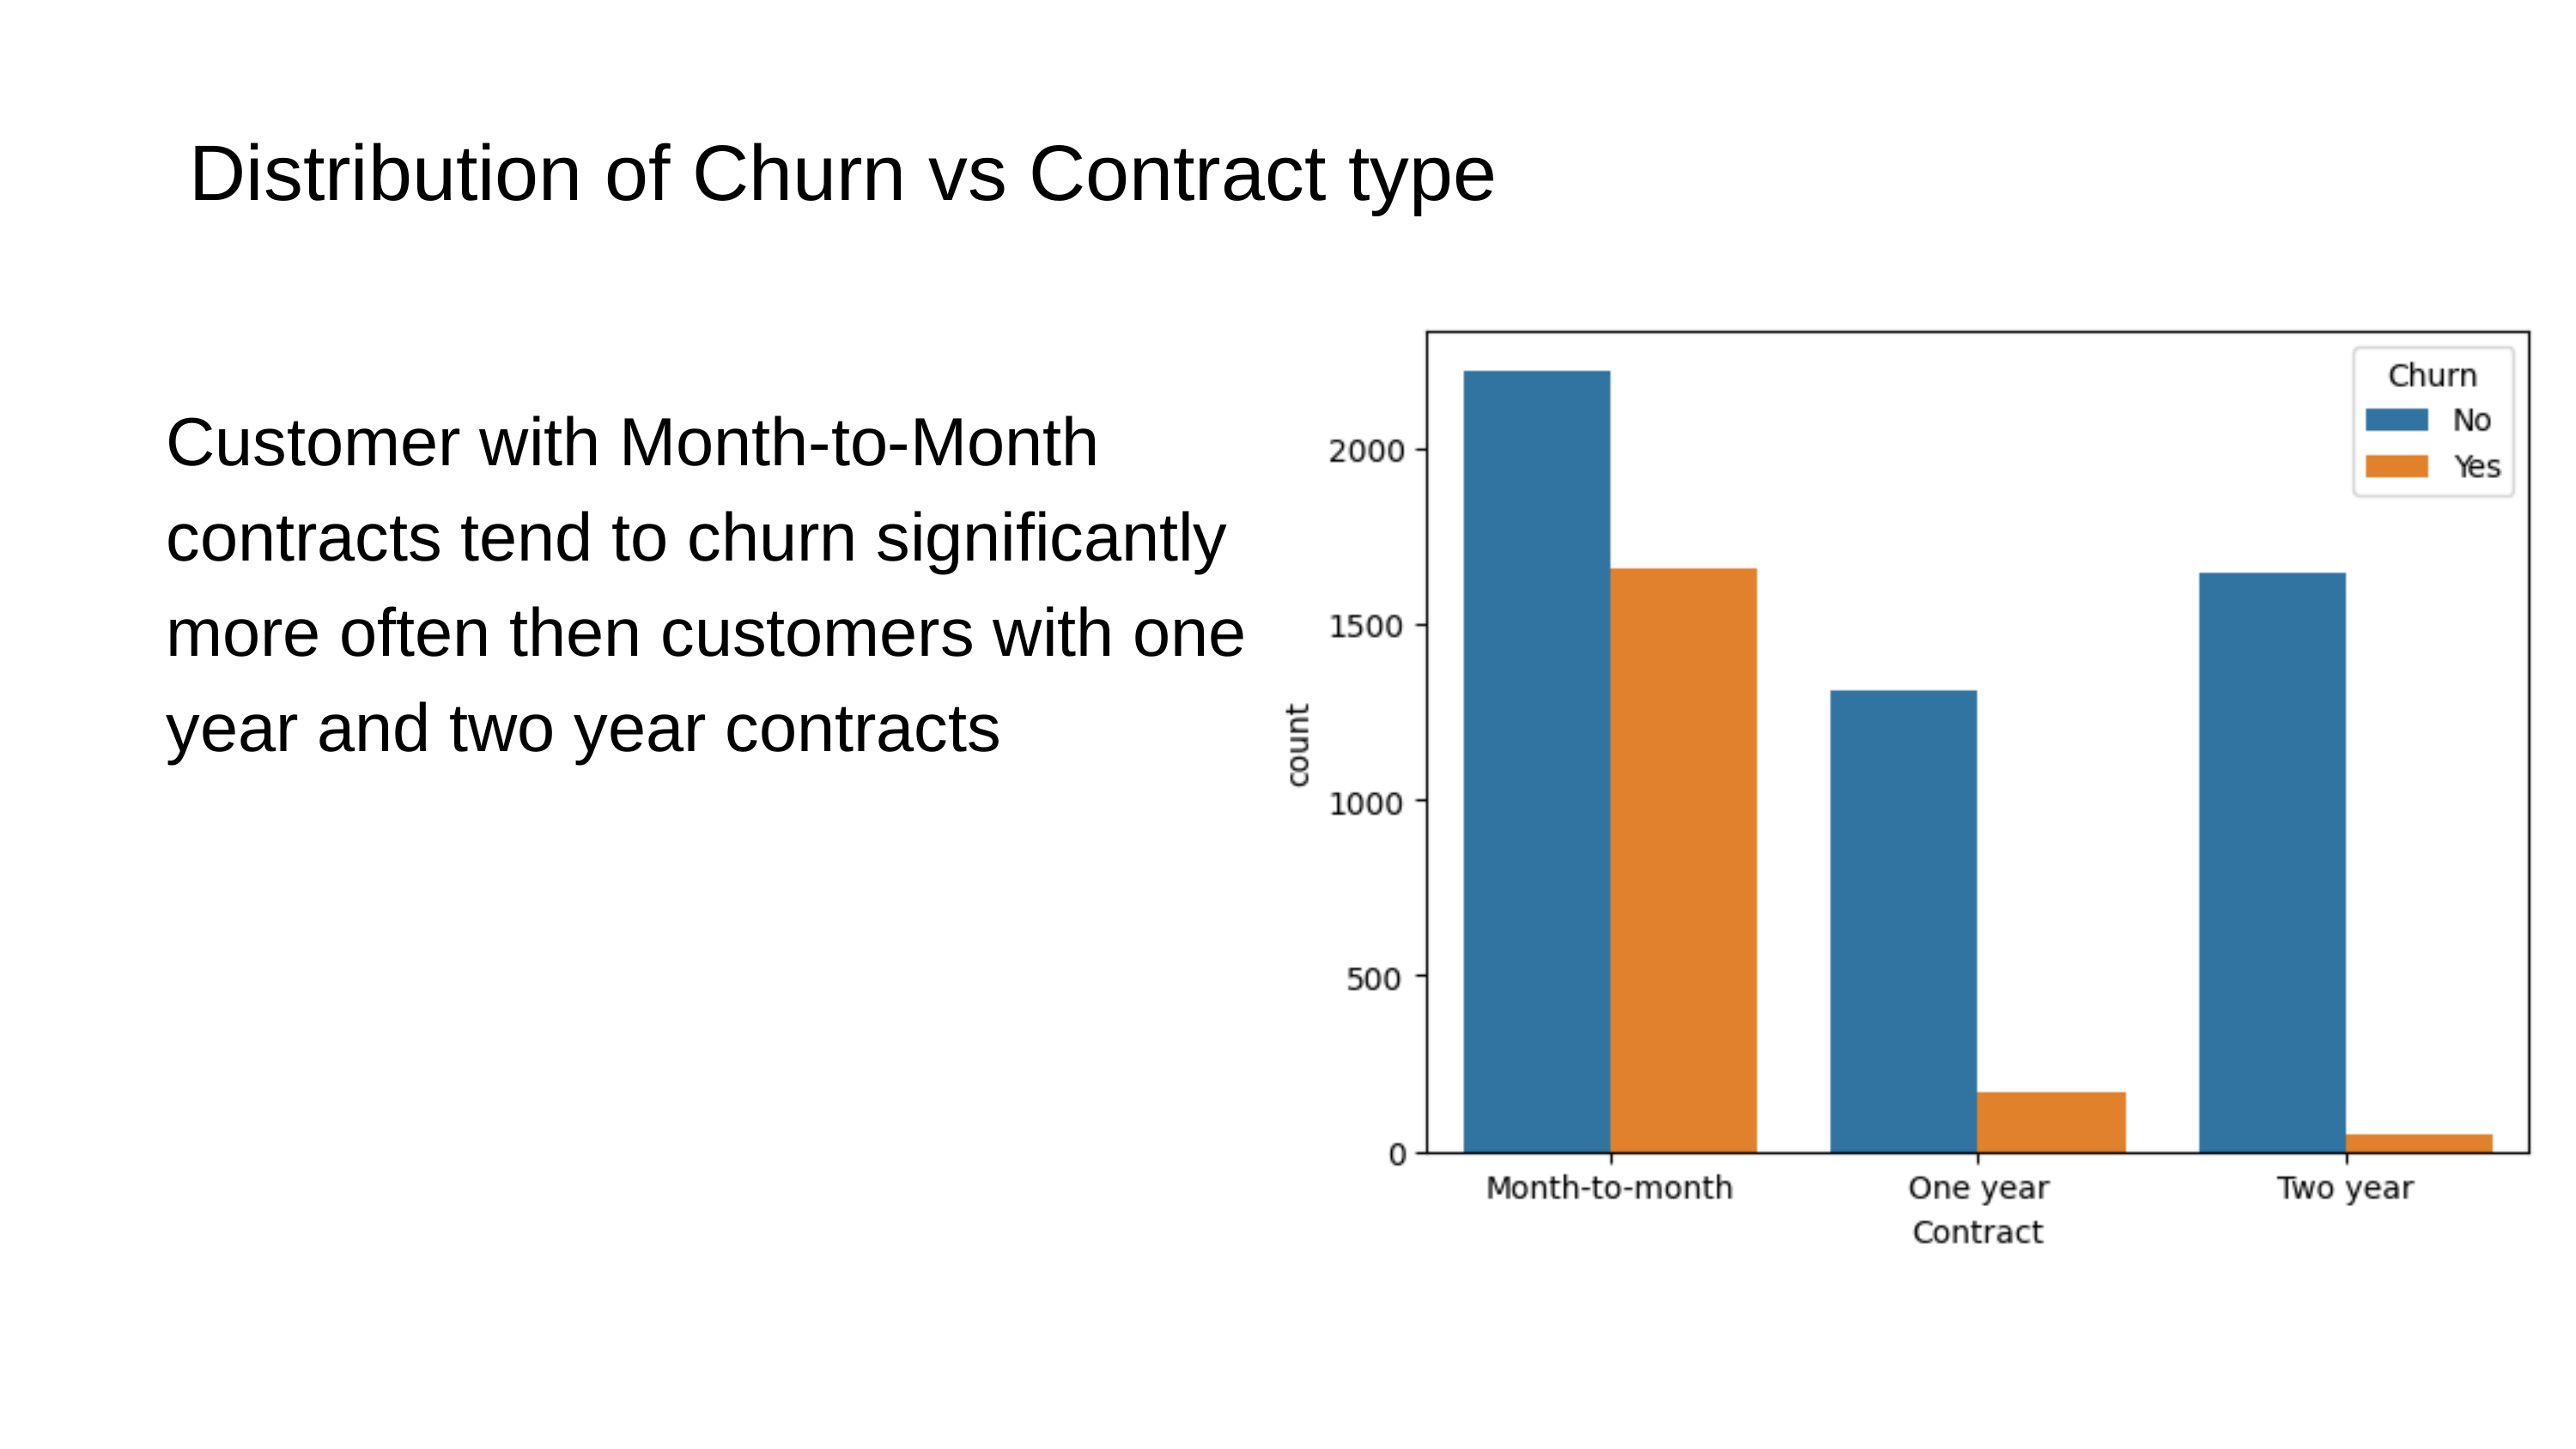

Distribution of Churn vs Contract type

Customer with Month-to-Month contracts tend to churn significantly more often then customers with one year and two year contracts